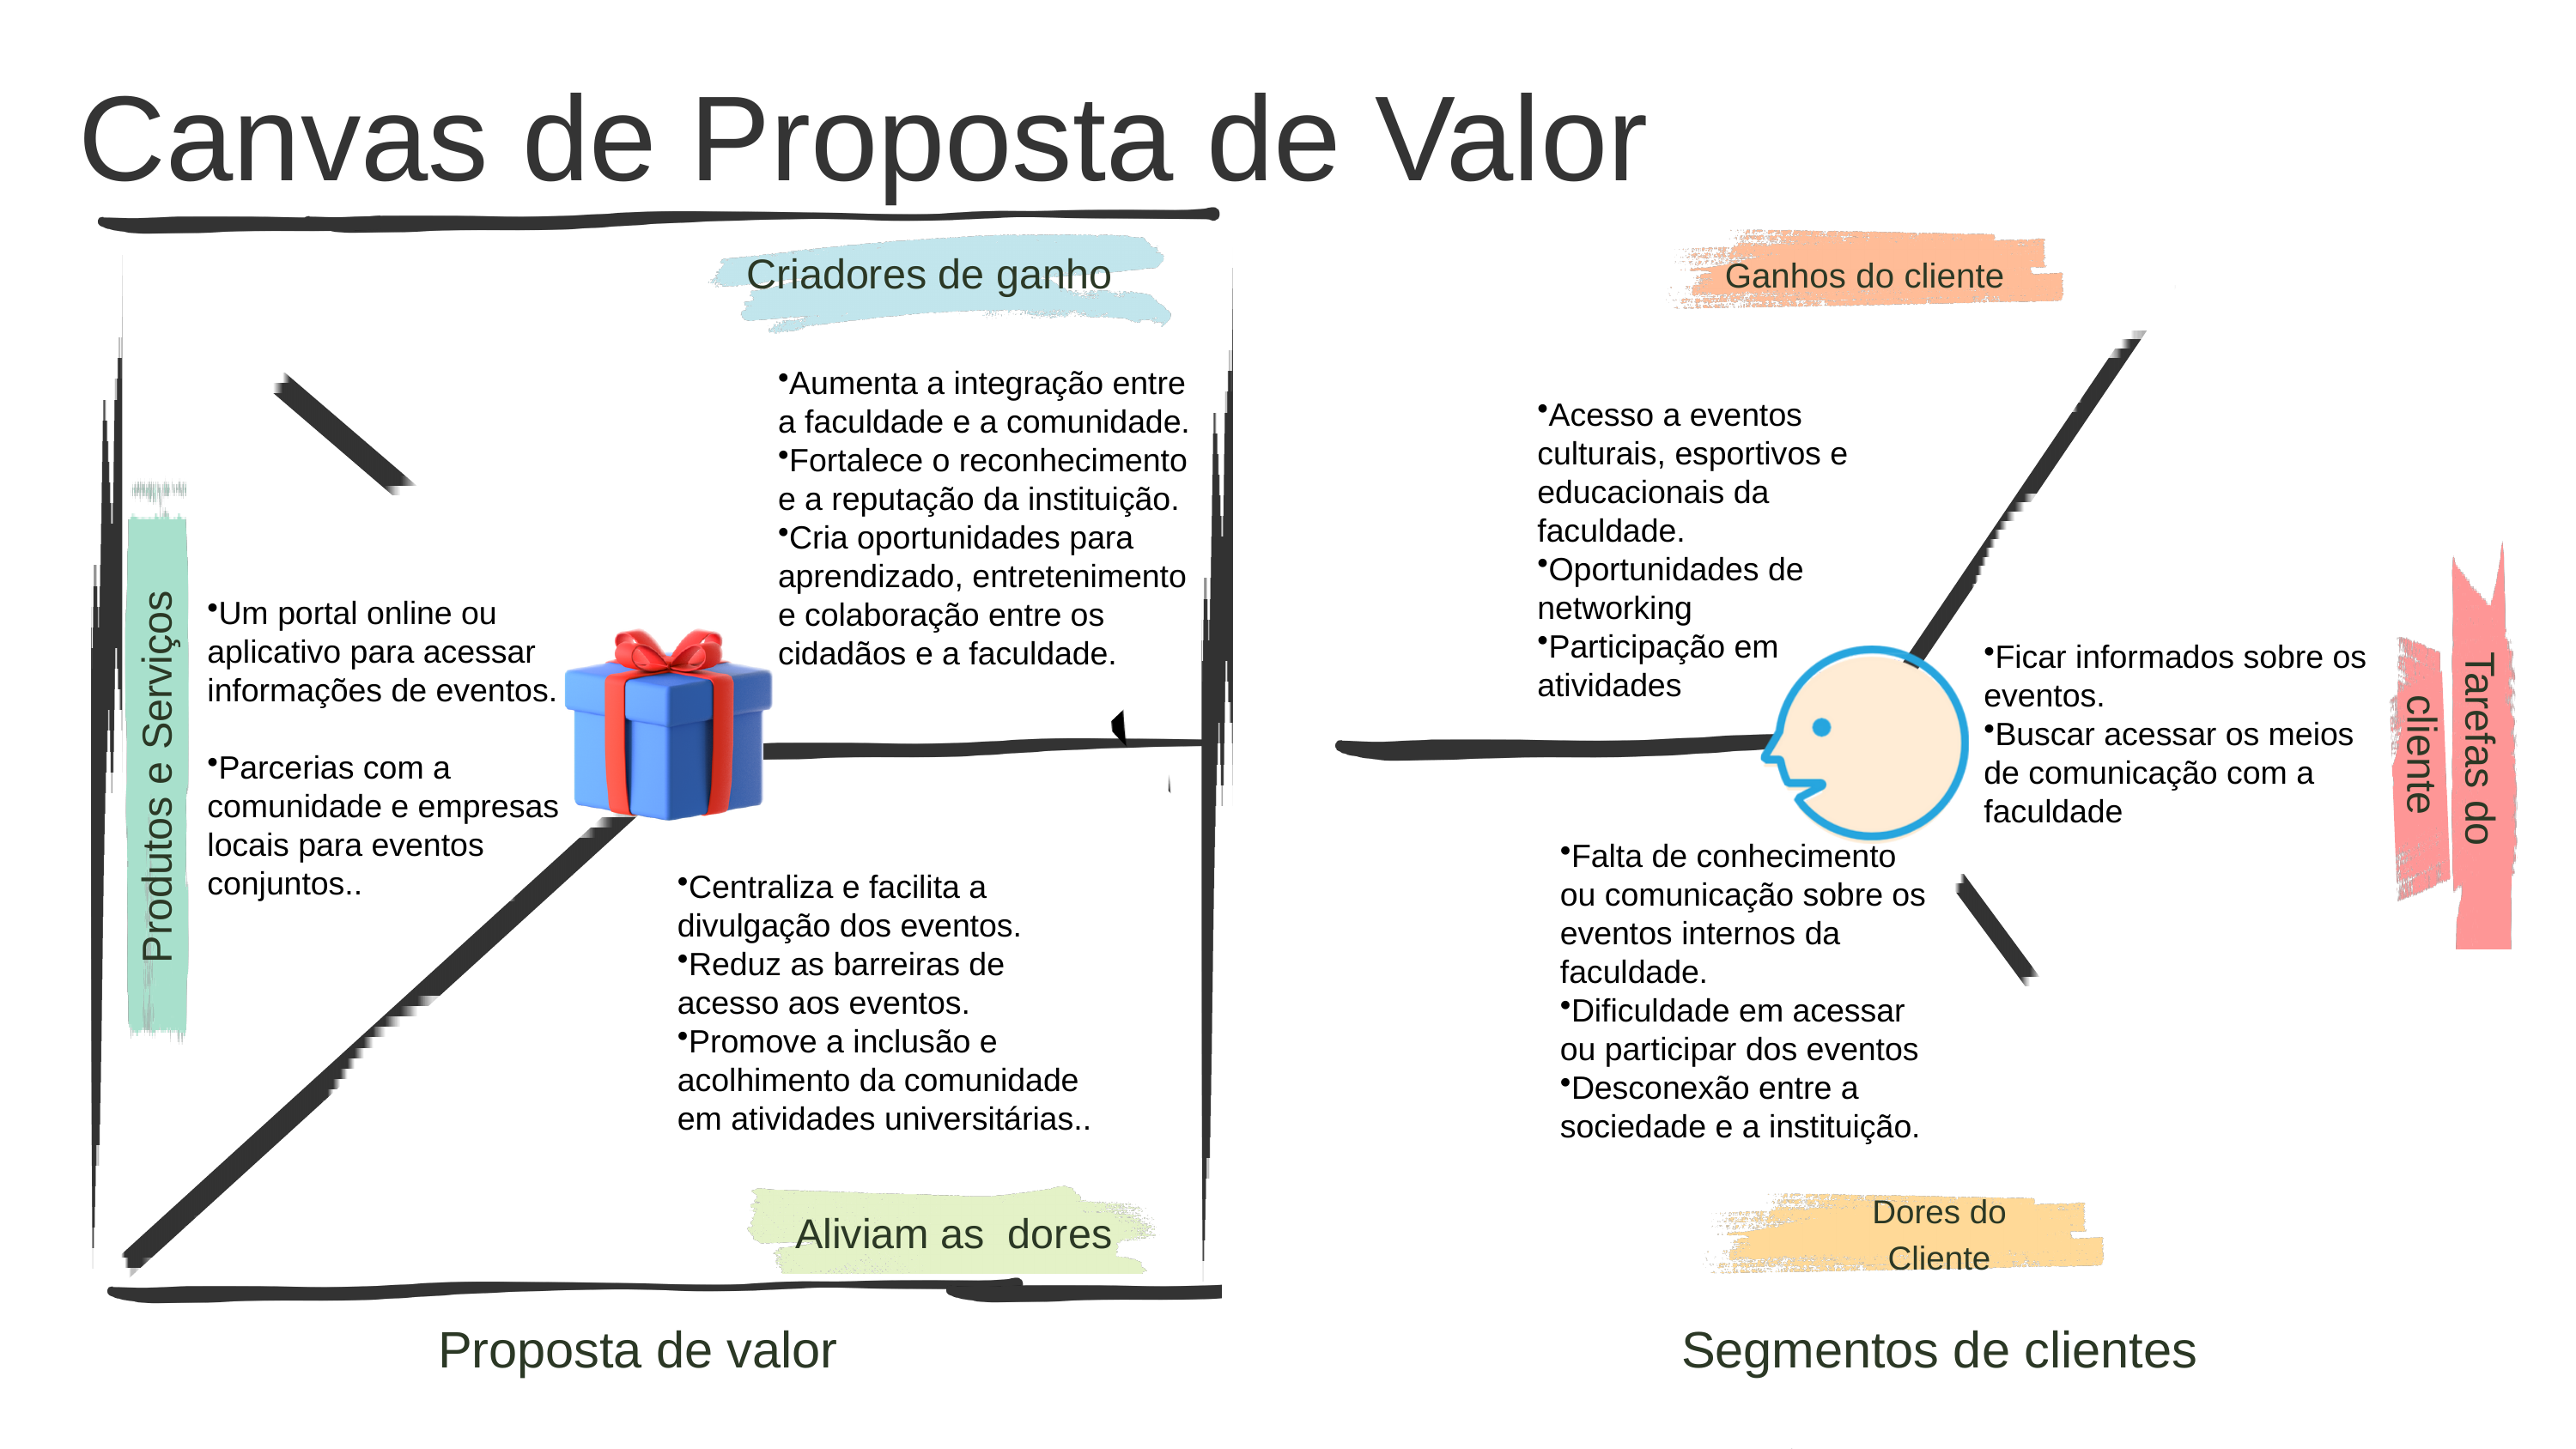

Canvas de Proposta de Valor

Criadores de ganho
Ganhos do cliente

Aumenta a integração entre a faculdade e a comunidade.
Fortalece o reconhecimento e a reputação da instituição.
Cria oportunidades para aprendizado, entretenimento e colaboração entre os cidadãos e a faculdade.

Acesso a eventos culturais, esportivos e educacionais da faculdade.
Oportunidades de networking
Participação em atividades

Um portal online ou aplicativo para acessar informações de eventos.

Parcerias com a comunidade e empresas locais para eventos conjuntos..

Ficar informados sobre os eventos.
Buscar acessar os meios de comunicação com a faculdade

Tarefas do
cliente

Produtos e Serviços

Falta de conhecimento ou comunicação sobre os eventos internos da faculdade.
Dificuldade em acessar ou participar dos eventos
Desconexão entre a sociedade e a instituição.

Centraliza e facilita a divulgação dos eventos.
Reduz as barreiras de acesso aos eventos.
Promove a inclusão e acolhimento da comunidade em atividades universitárias..

Dores do Cliente

Aliviam as  dores

Proposta de valor
Segmentos de clientes